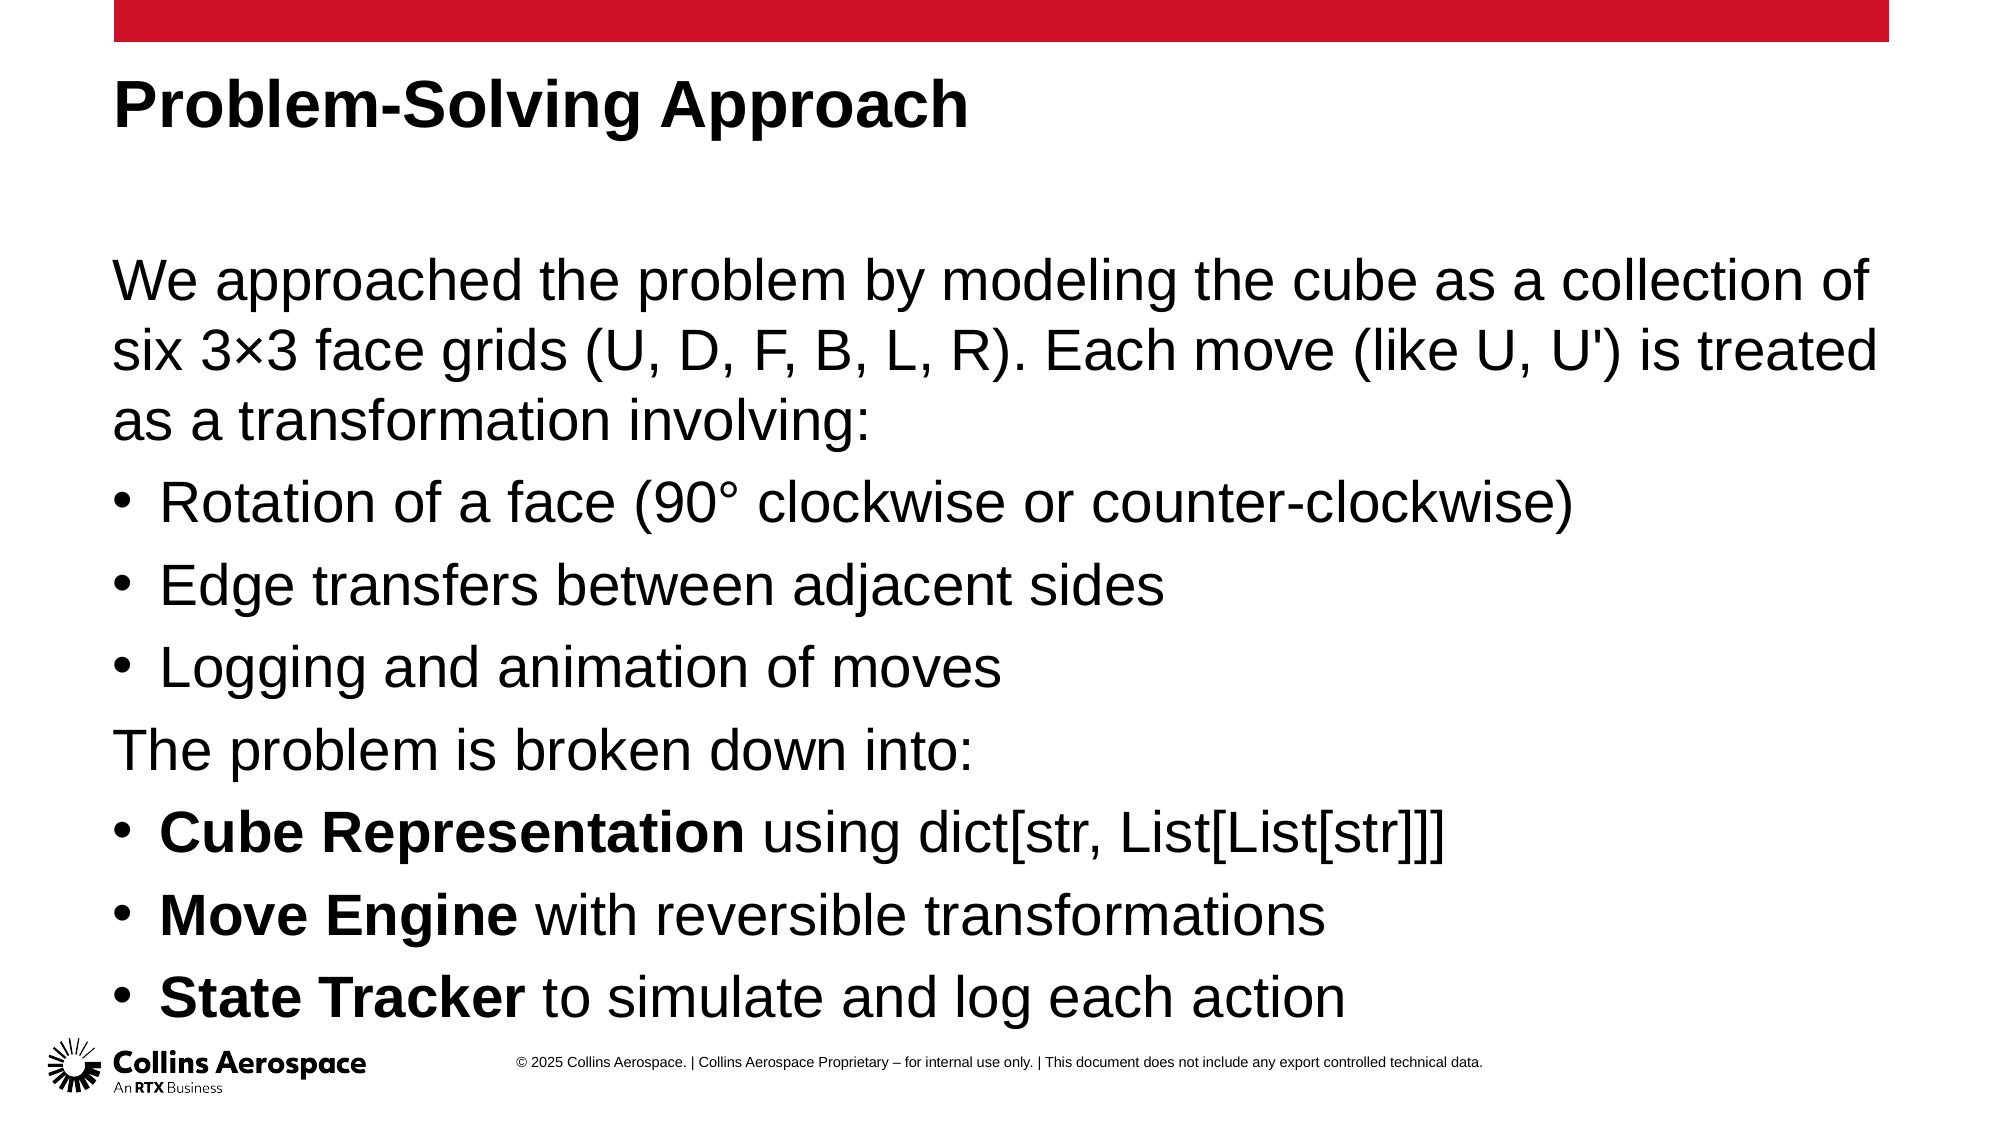

# Problem-Solving Approach
We approached the problem by modeling the cube as a collection of six 3×3 face grids (U, D, F, B, L, R). Each move (like U, U') is treated as a transformation involving:
Rotation of a face (90° clockwise or counter-clockwise)
Edge transfers between adjacent sides
Logging and animation of moves
The problem is broken down into:
Cube Representation using dict[str, List[List[str]]]
Move Engine with reversible transformations
State Tracker to simulate and log each action

© 2025 Collins Aerospace. | Collins Aerospace Proprietary – for internal use only. | This document does not include any export controlled technical data.